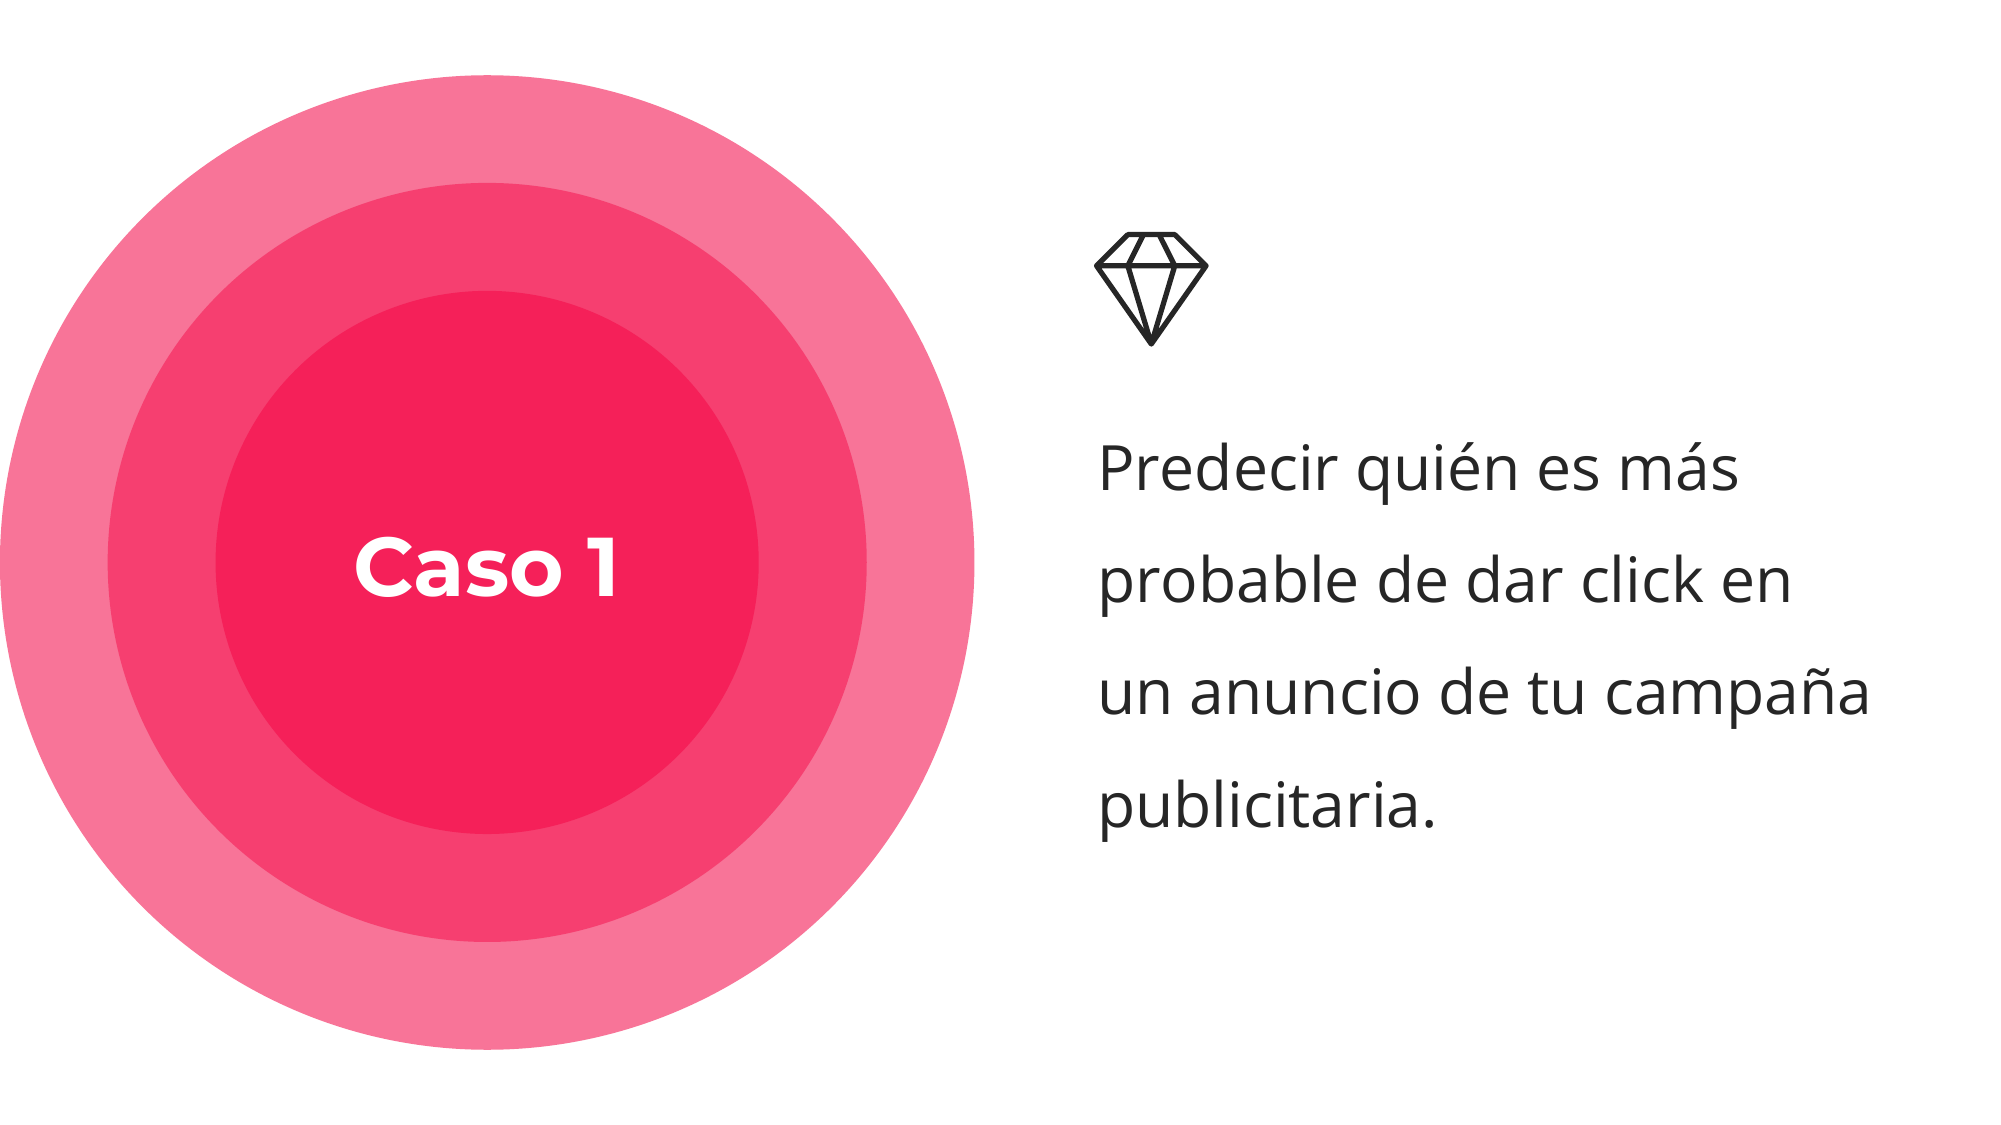

Caso 1

Predecir quién es más probable de dar click en un anuncio de tu campaña publicitaria.